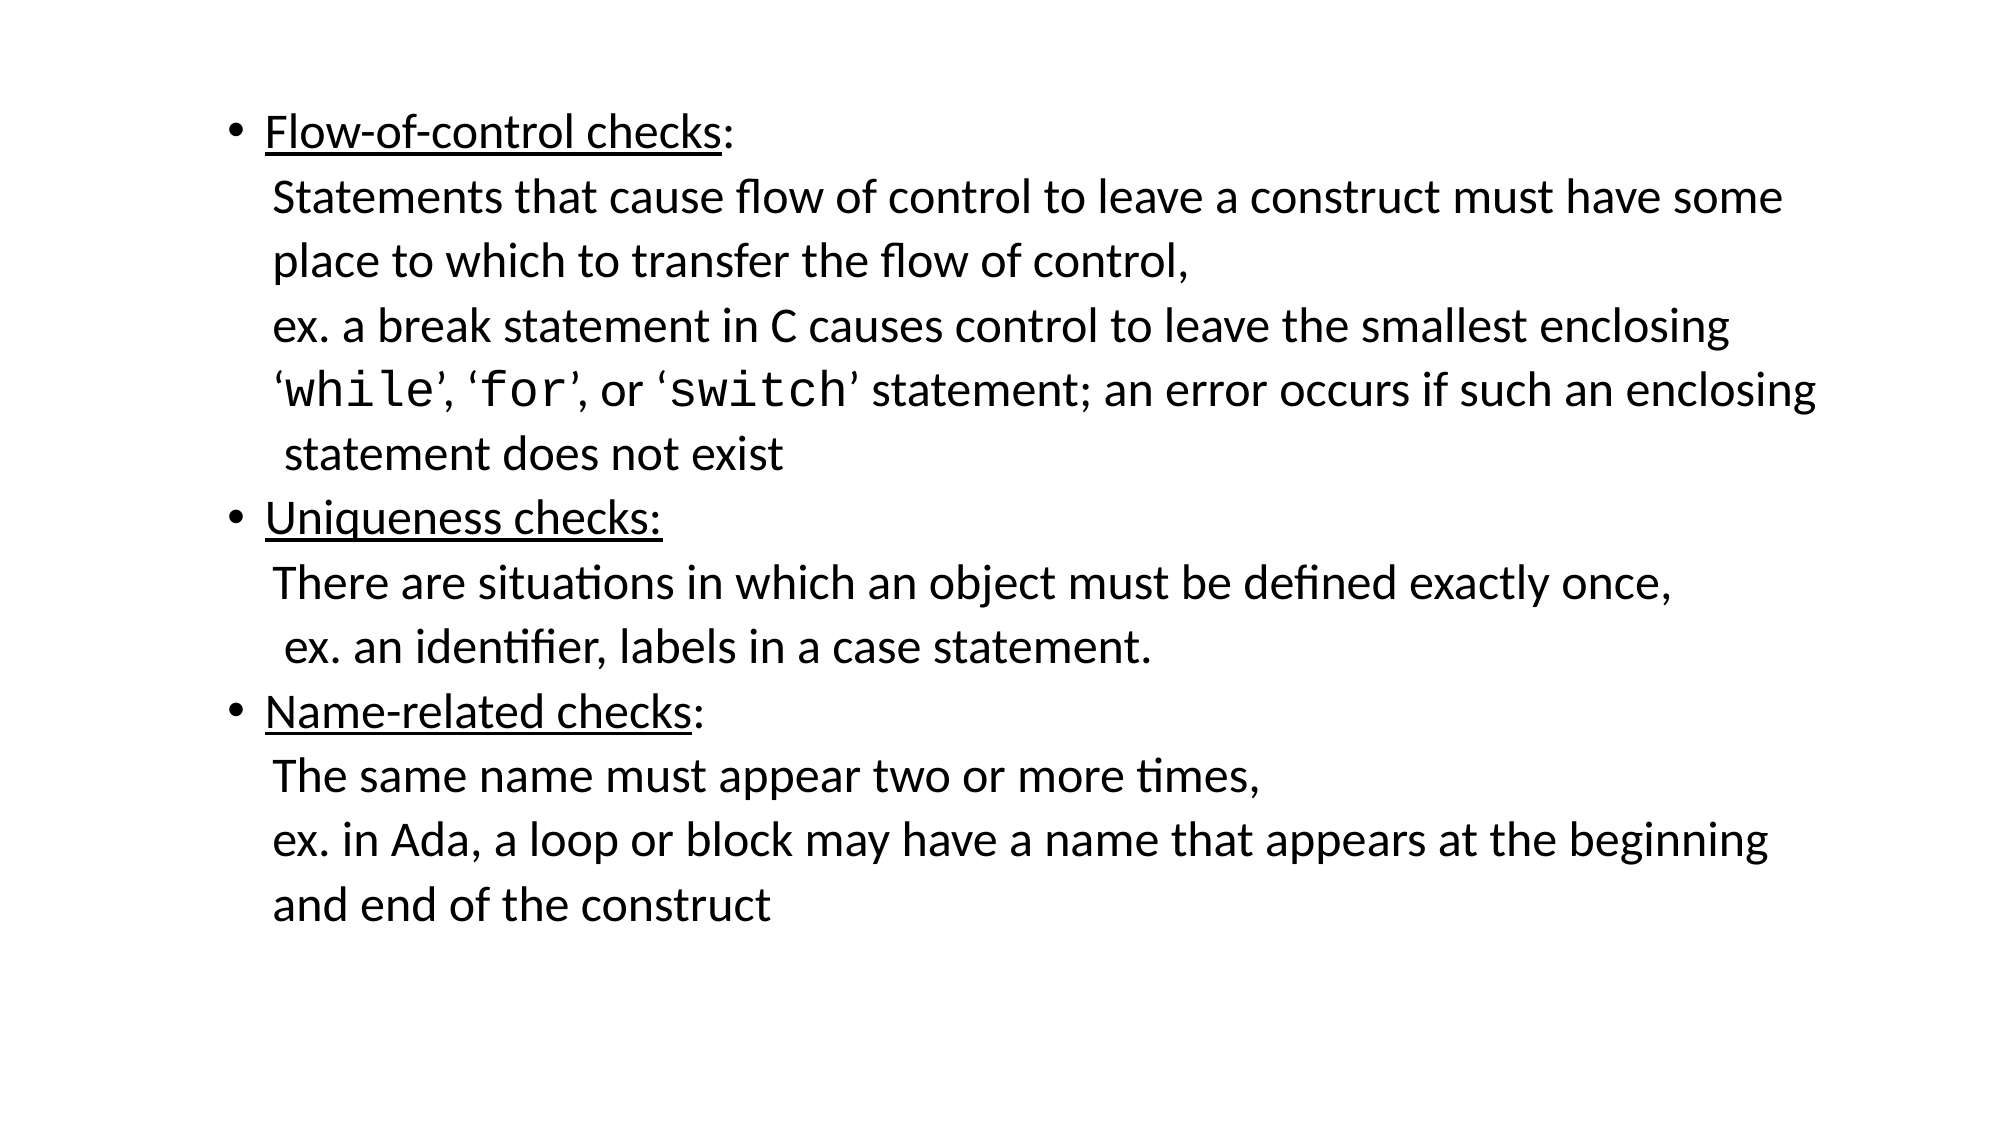

Flow-of-control checks:
    Statements that cause flow of control to leave a construct must have some
    place to which to transfer the flow of control,
    ex. a break statement in C causes control to leave the smallest enclosing
    ‘while’, ‘for’, or ‘switch’ statement; an error occurs if such an enclosing
     statement does not exist
Uniqueness checks:
    There are situations in which an object must be defined exactly once,
     ex. an identifier, labels in a case statement.
Name-related checks:
    The same name must appear two or more times,
    ex. in Ada, a loop or block may have a name that appears at the beginning
    and end of the construct